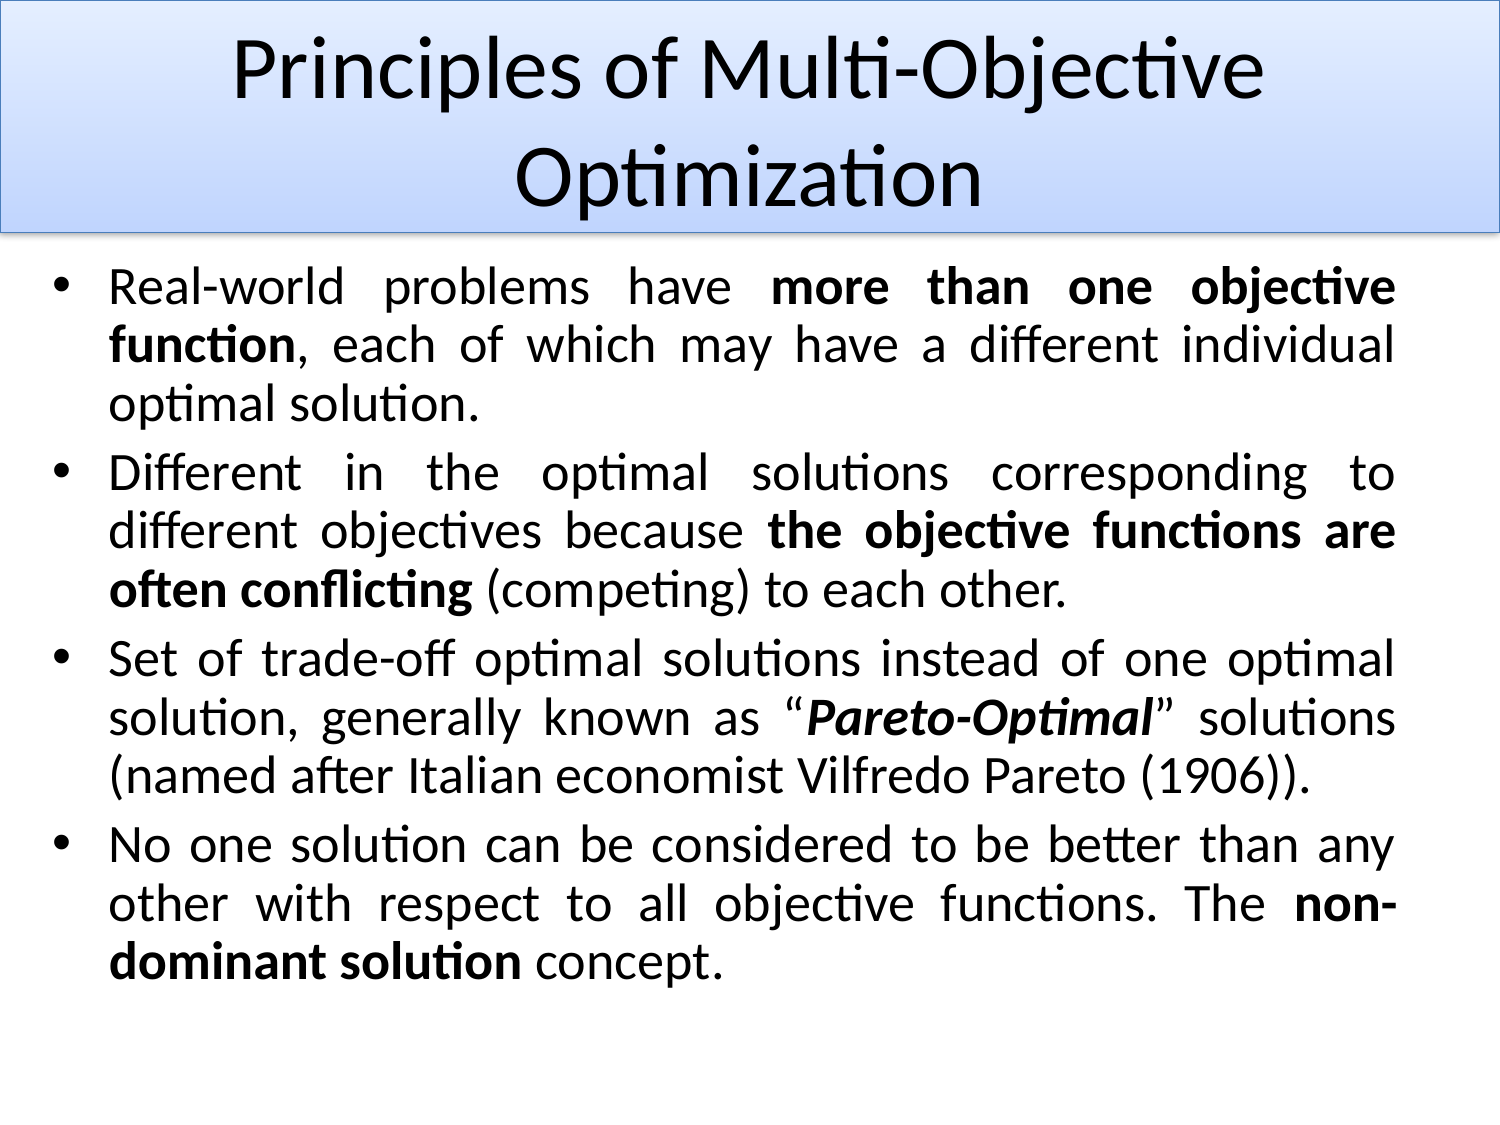

# Principles of Multi-Objective Optimization
Real-world problems have more than one objective function, each of which may have a different individual optimal solution.
Different in the optimal solutions corresponding to different objectives because the objective functions are often conflicting (competing) to each other.
Set of trade-off optimal solutions instead of one optimal solution, generally known as “Pareto-Optimal” solutions (named after Italian economist Vilfredo Pareto (1906)).
No one solution can be considered to be better than any other with respect to all objective functions. The non-dominant solution concept.